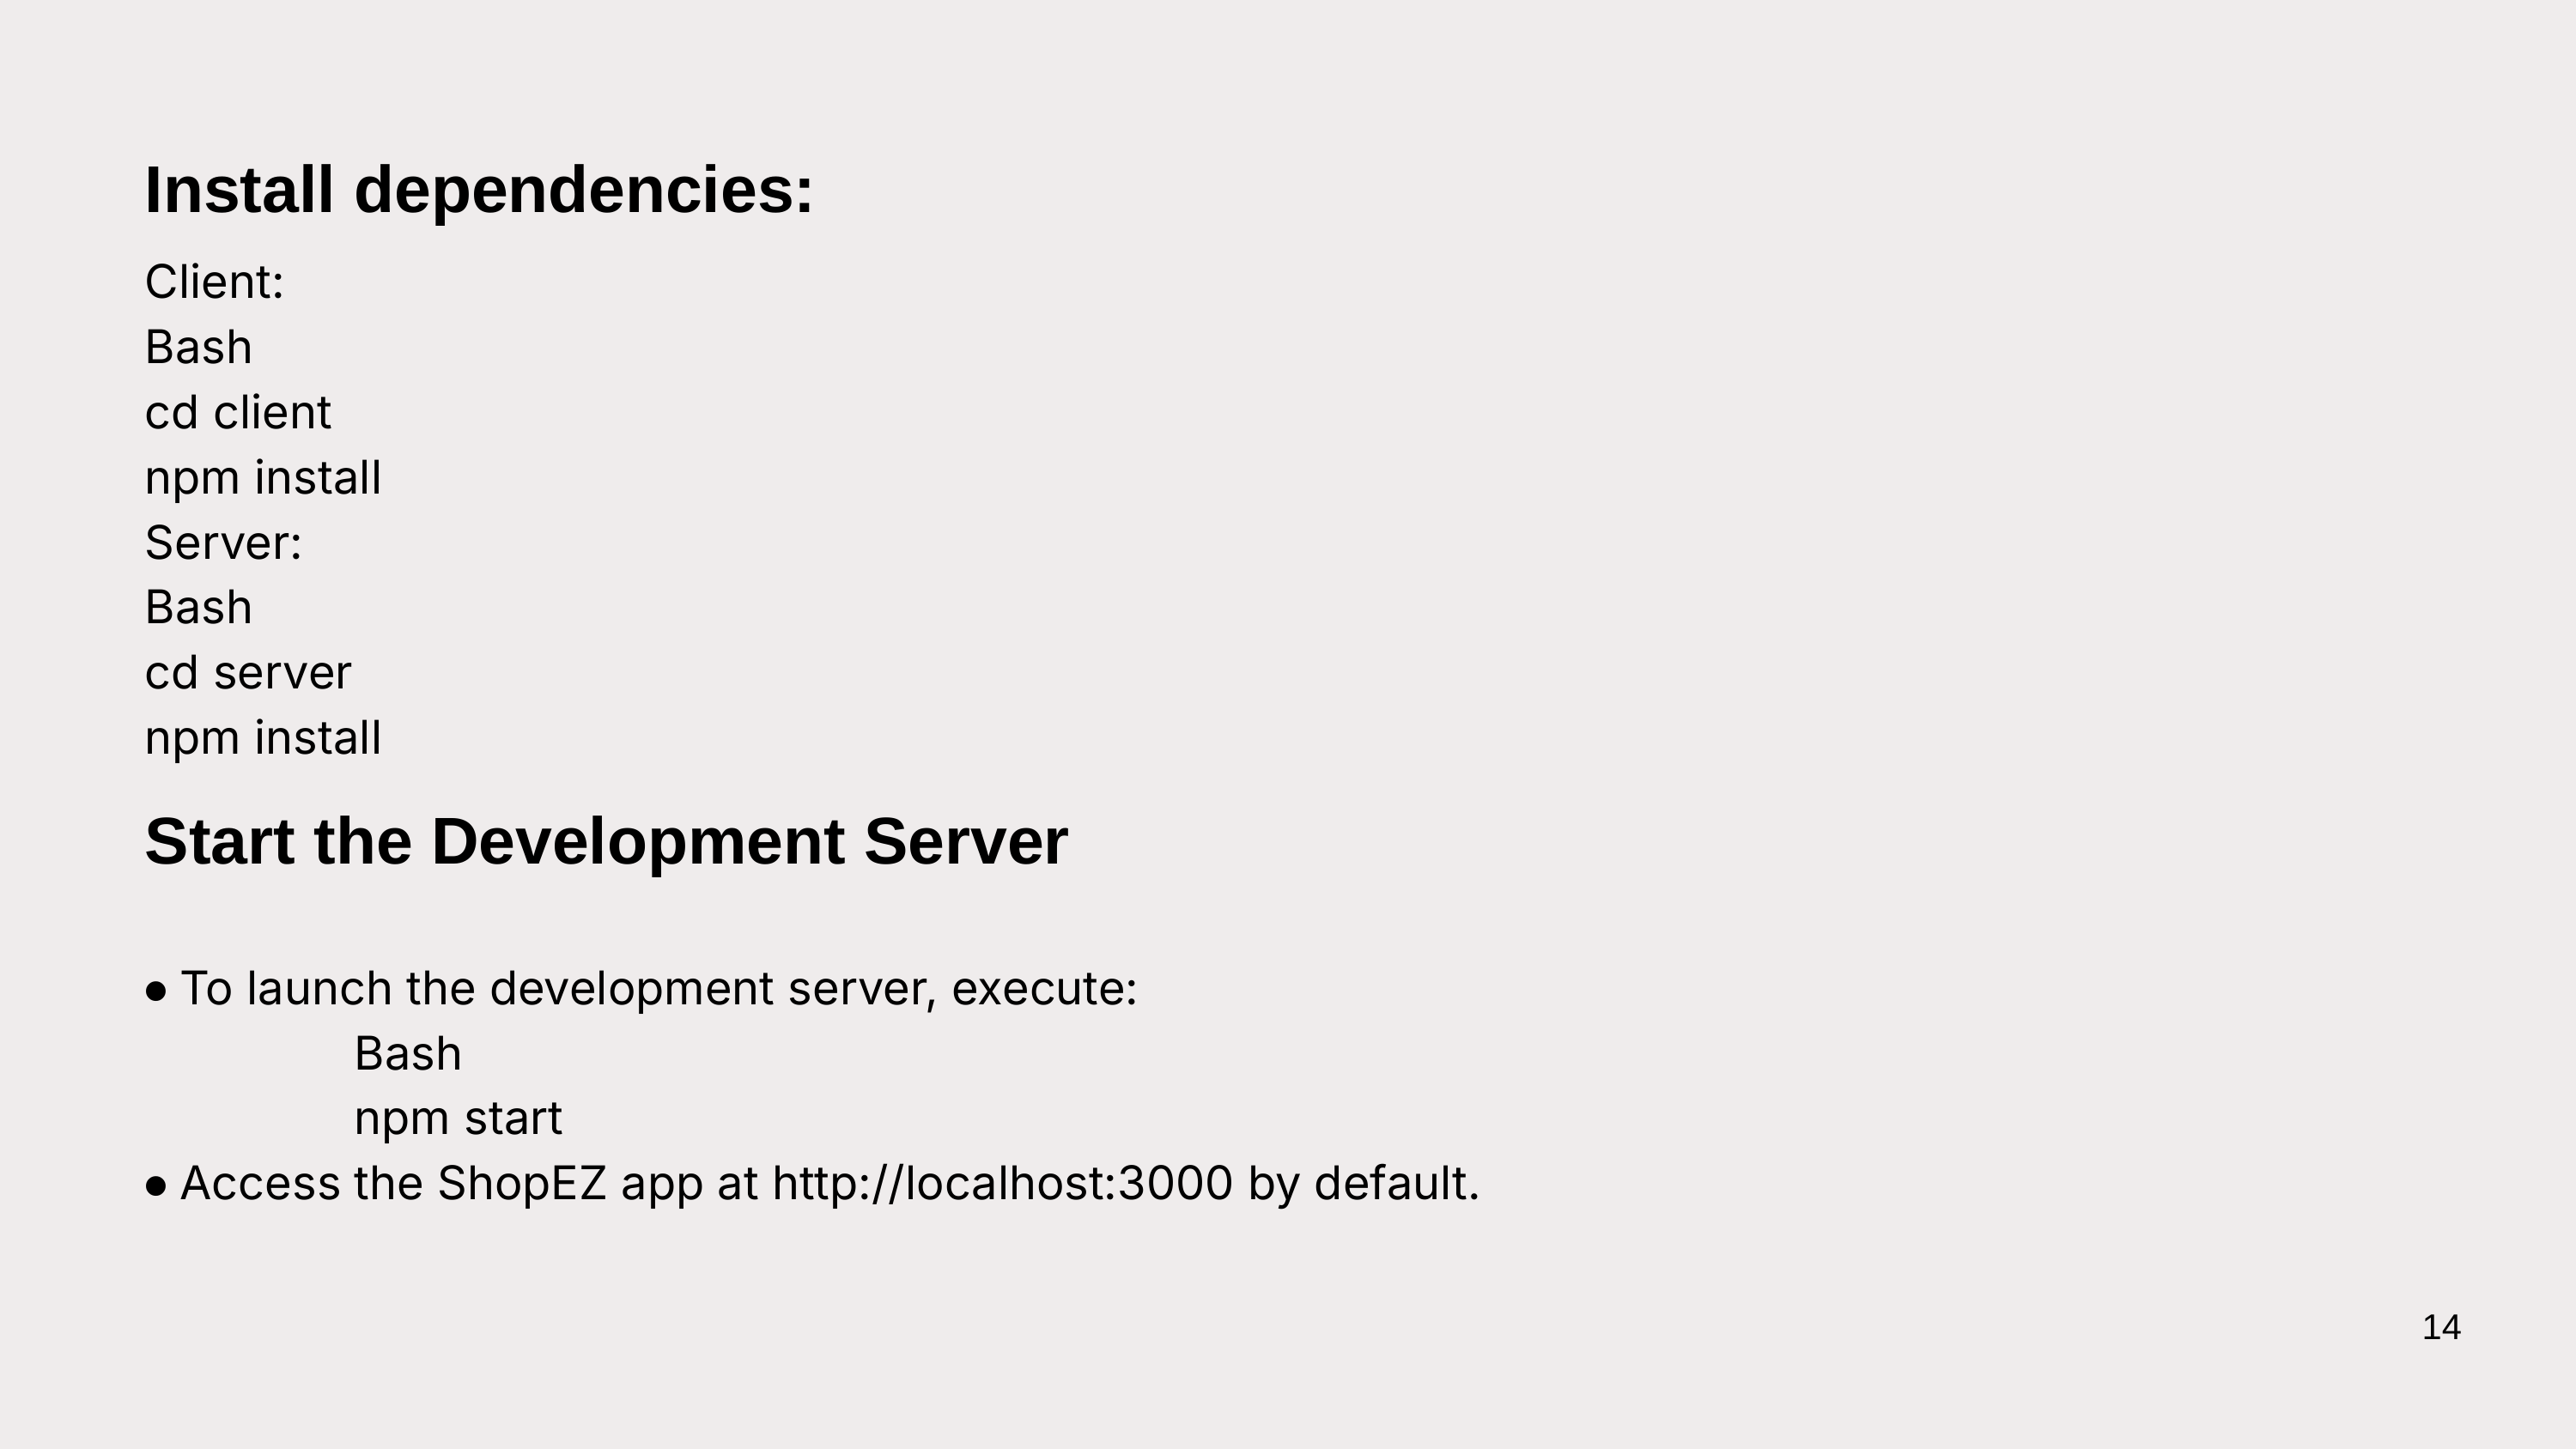

Install dependencies:

Client:
Bash
cd client
npm install
Server:
Bash
cd server
npm install

Start the Development Server

⦁ To launch the development server, execute:
                Bash
                npm start
⦁ Access the ShopEZ app at http://localhost:3000 by default.

14